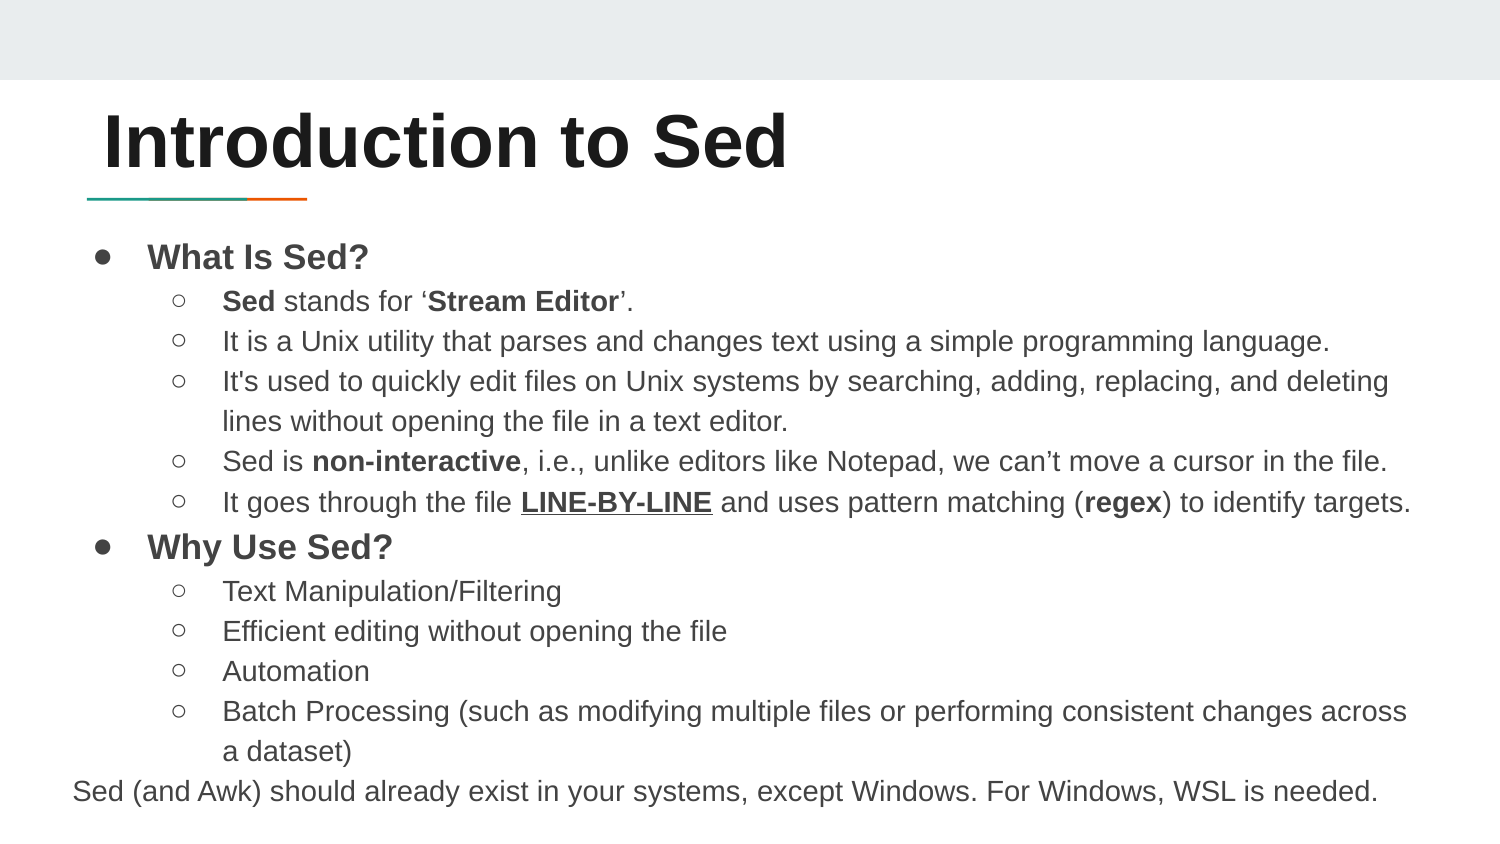

# Introduction to Sed
What Is Sed?
Sed stands for ‘Stream Editor’.
It is a Unix utility that parses and changes text using a simple programming language.
It's used to quickly edit files on Unix systems by searching, adding, replacing, and deleting lines without opening the file in a text editor.
Sed is non-interactive, i.e., unlike editors like Notepad, we can’t move a cursor in the file.
It goes through the file LINE-BY-LINE and uses pattern matching (regex) to identify targets.
Why Use Sed?
Text Manipulation/Filtering
Efficient editing without opening the file
Automation
Batch Processing (such as modifying multiple files or performing consistent changes across a dataset)
Sed (and Awk) should already exist in your systems, except Windows. For Windows, WSL is needed.